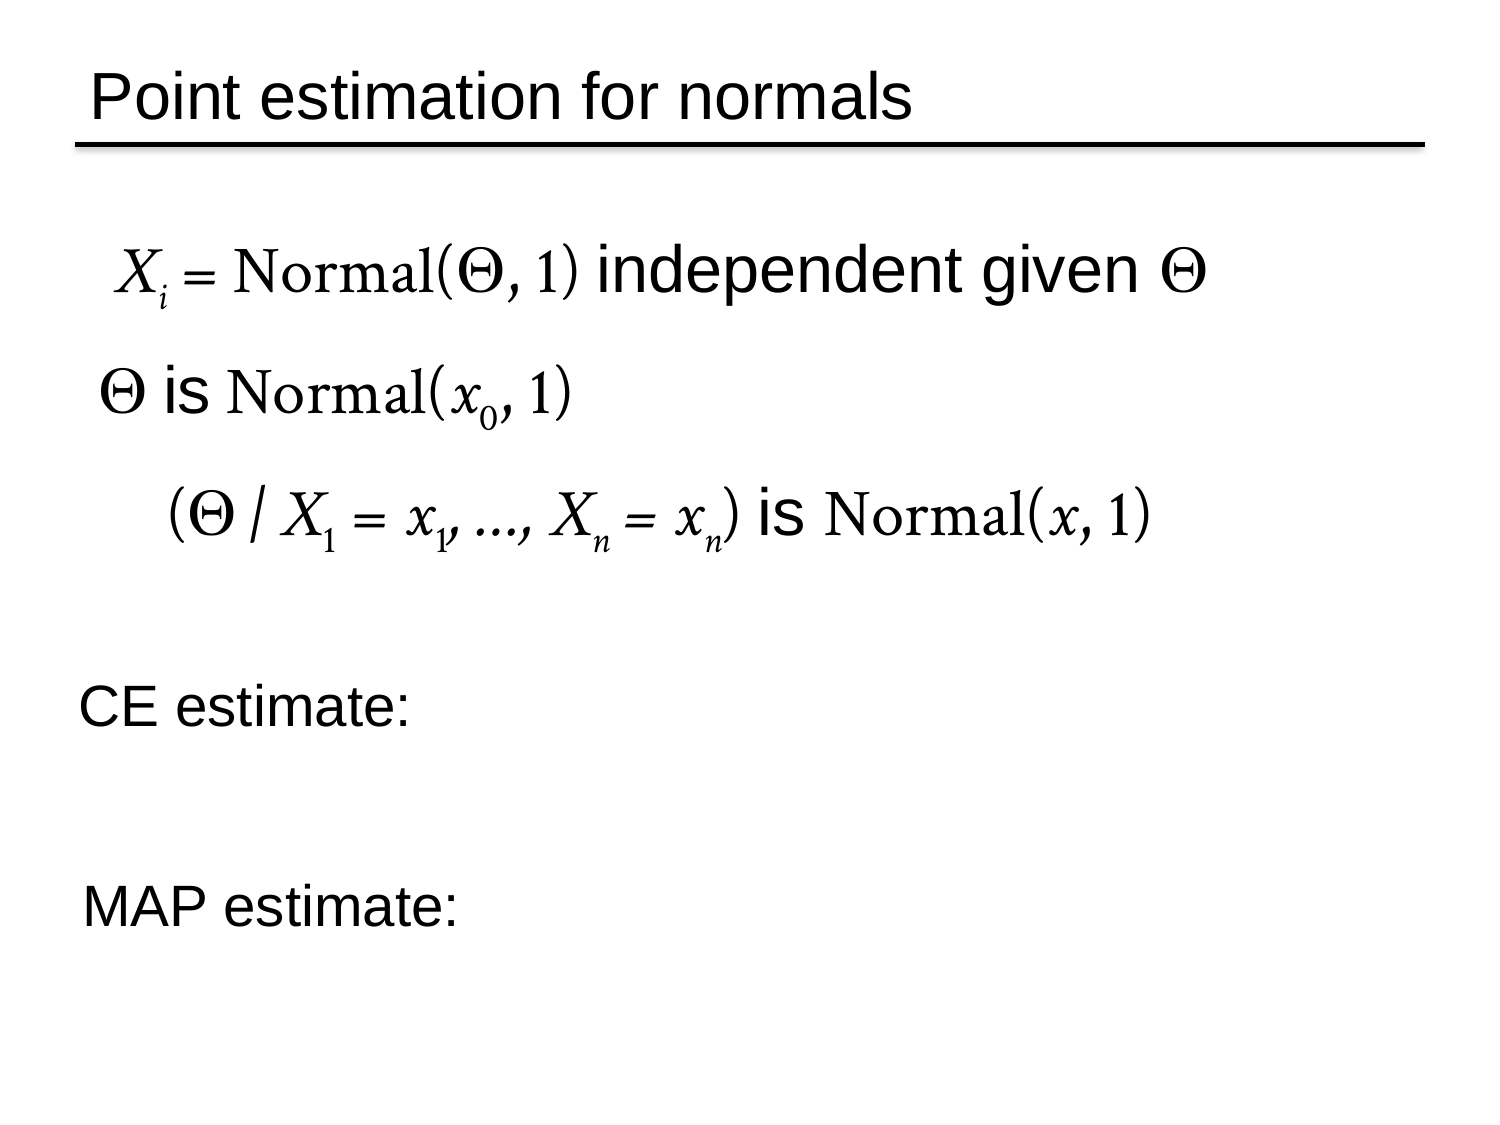

# Point estimation for normals
Xi = Normal(Θ, 1) independent given Θ
Θ is Normal(x0, 1)
(Θ | X1 = x1, …, Xn = xn) is Normal(x, 1)
CE estimate:
MAP estimate: